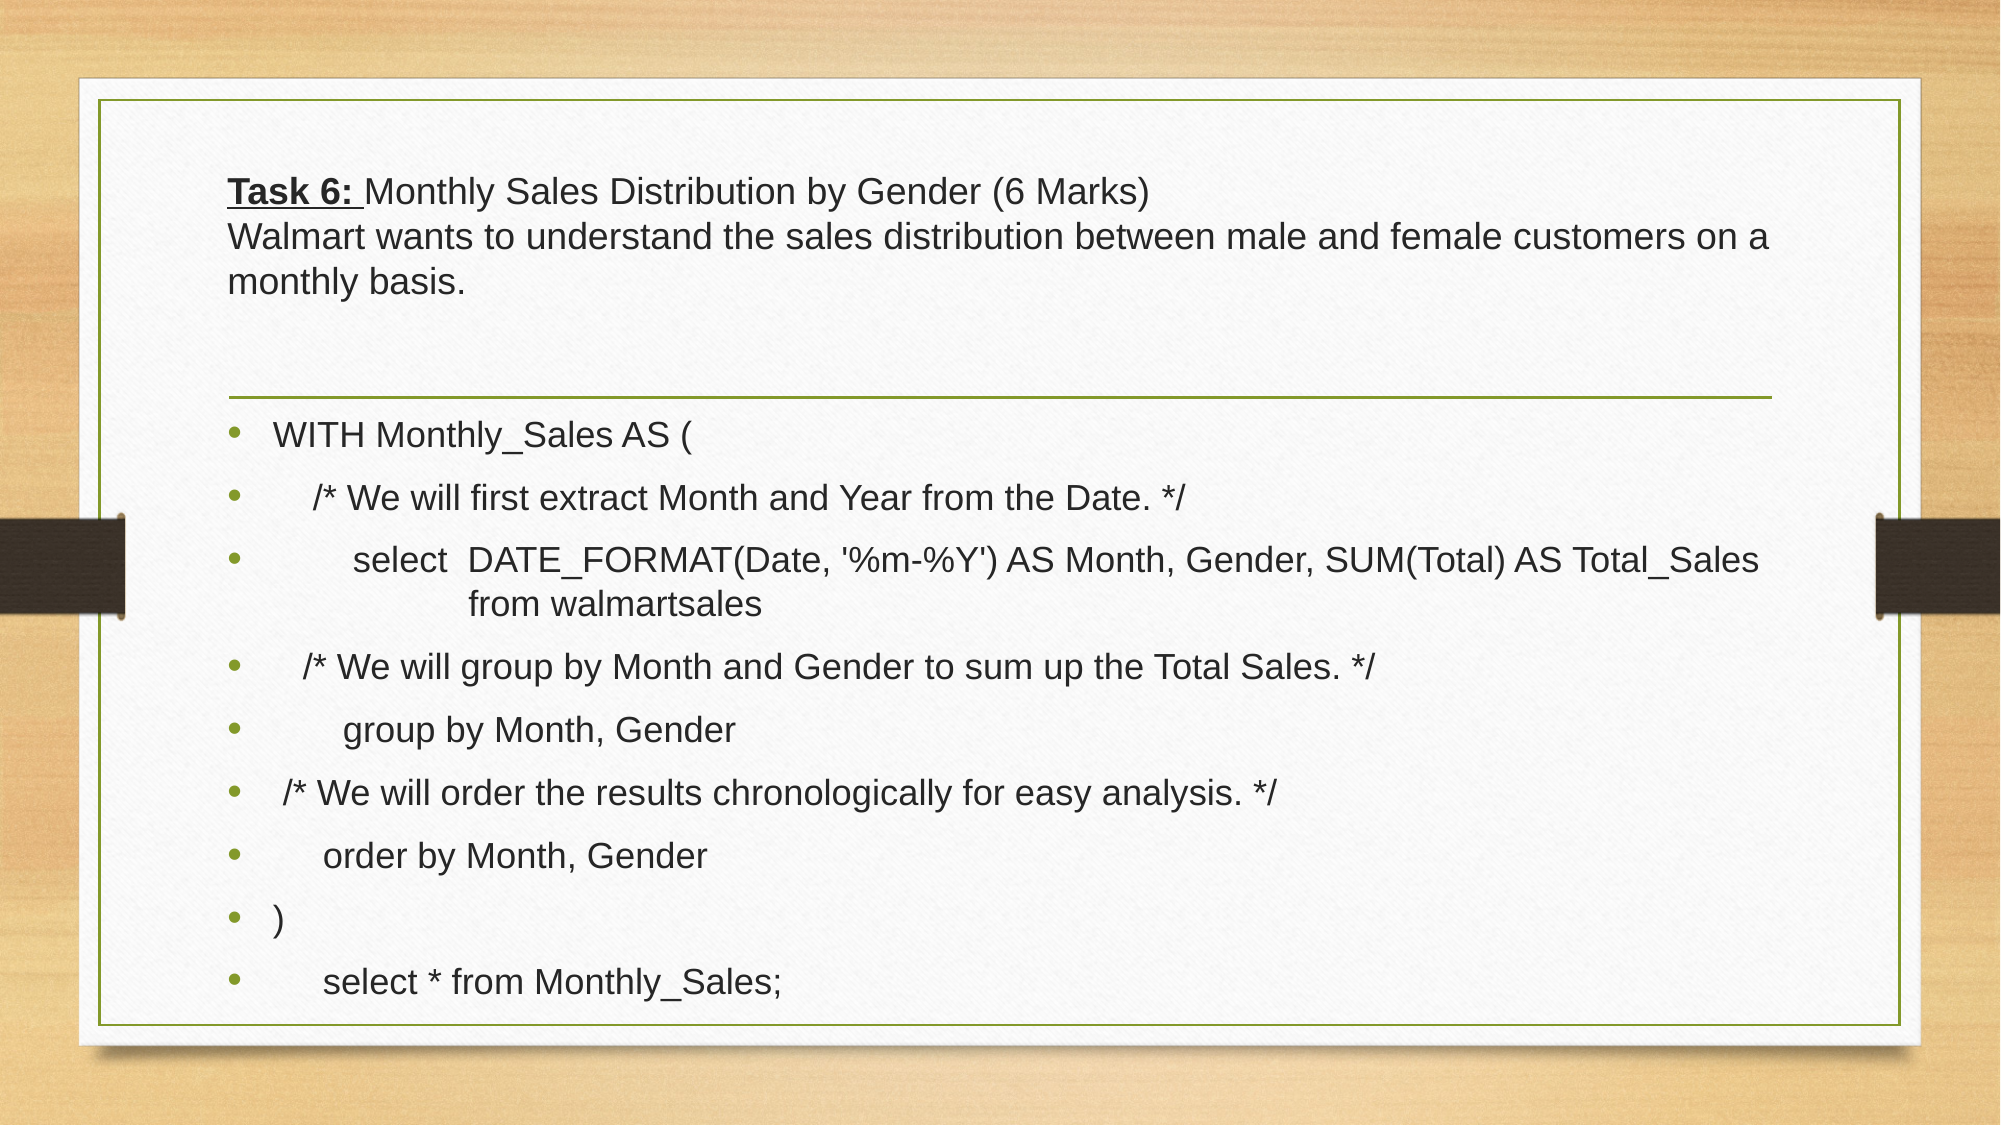

# Task 6: Monthly Sales Distribution by Gender (6 Marks) Walmart wants to understand the sales distribution between male and female customers on a monthly basis.
WITH Monthly_Sales AS (
    /* We will first extract Month and Year from the Date. */
        select  DATE_FORMAT(Date, '%m-%Y') AS Month, Gender, SUM(Total) AS Total_Sales          	     from walmartsales
   /* We will group by Month and Gender to sum up the Total Sales. */
       group by Month, Gender
 /* We will order the results chronologically for easy analysis. */
     order by Month, Gender
)
     select * from Monthly_Sales;